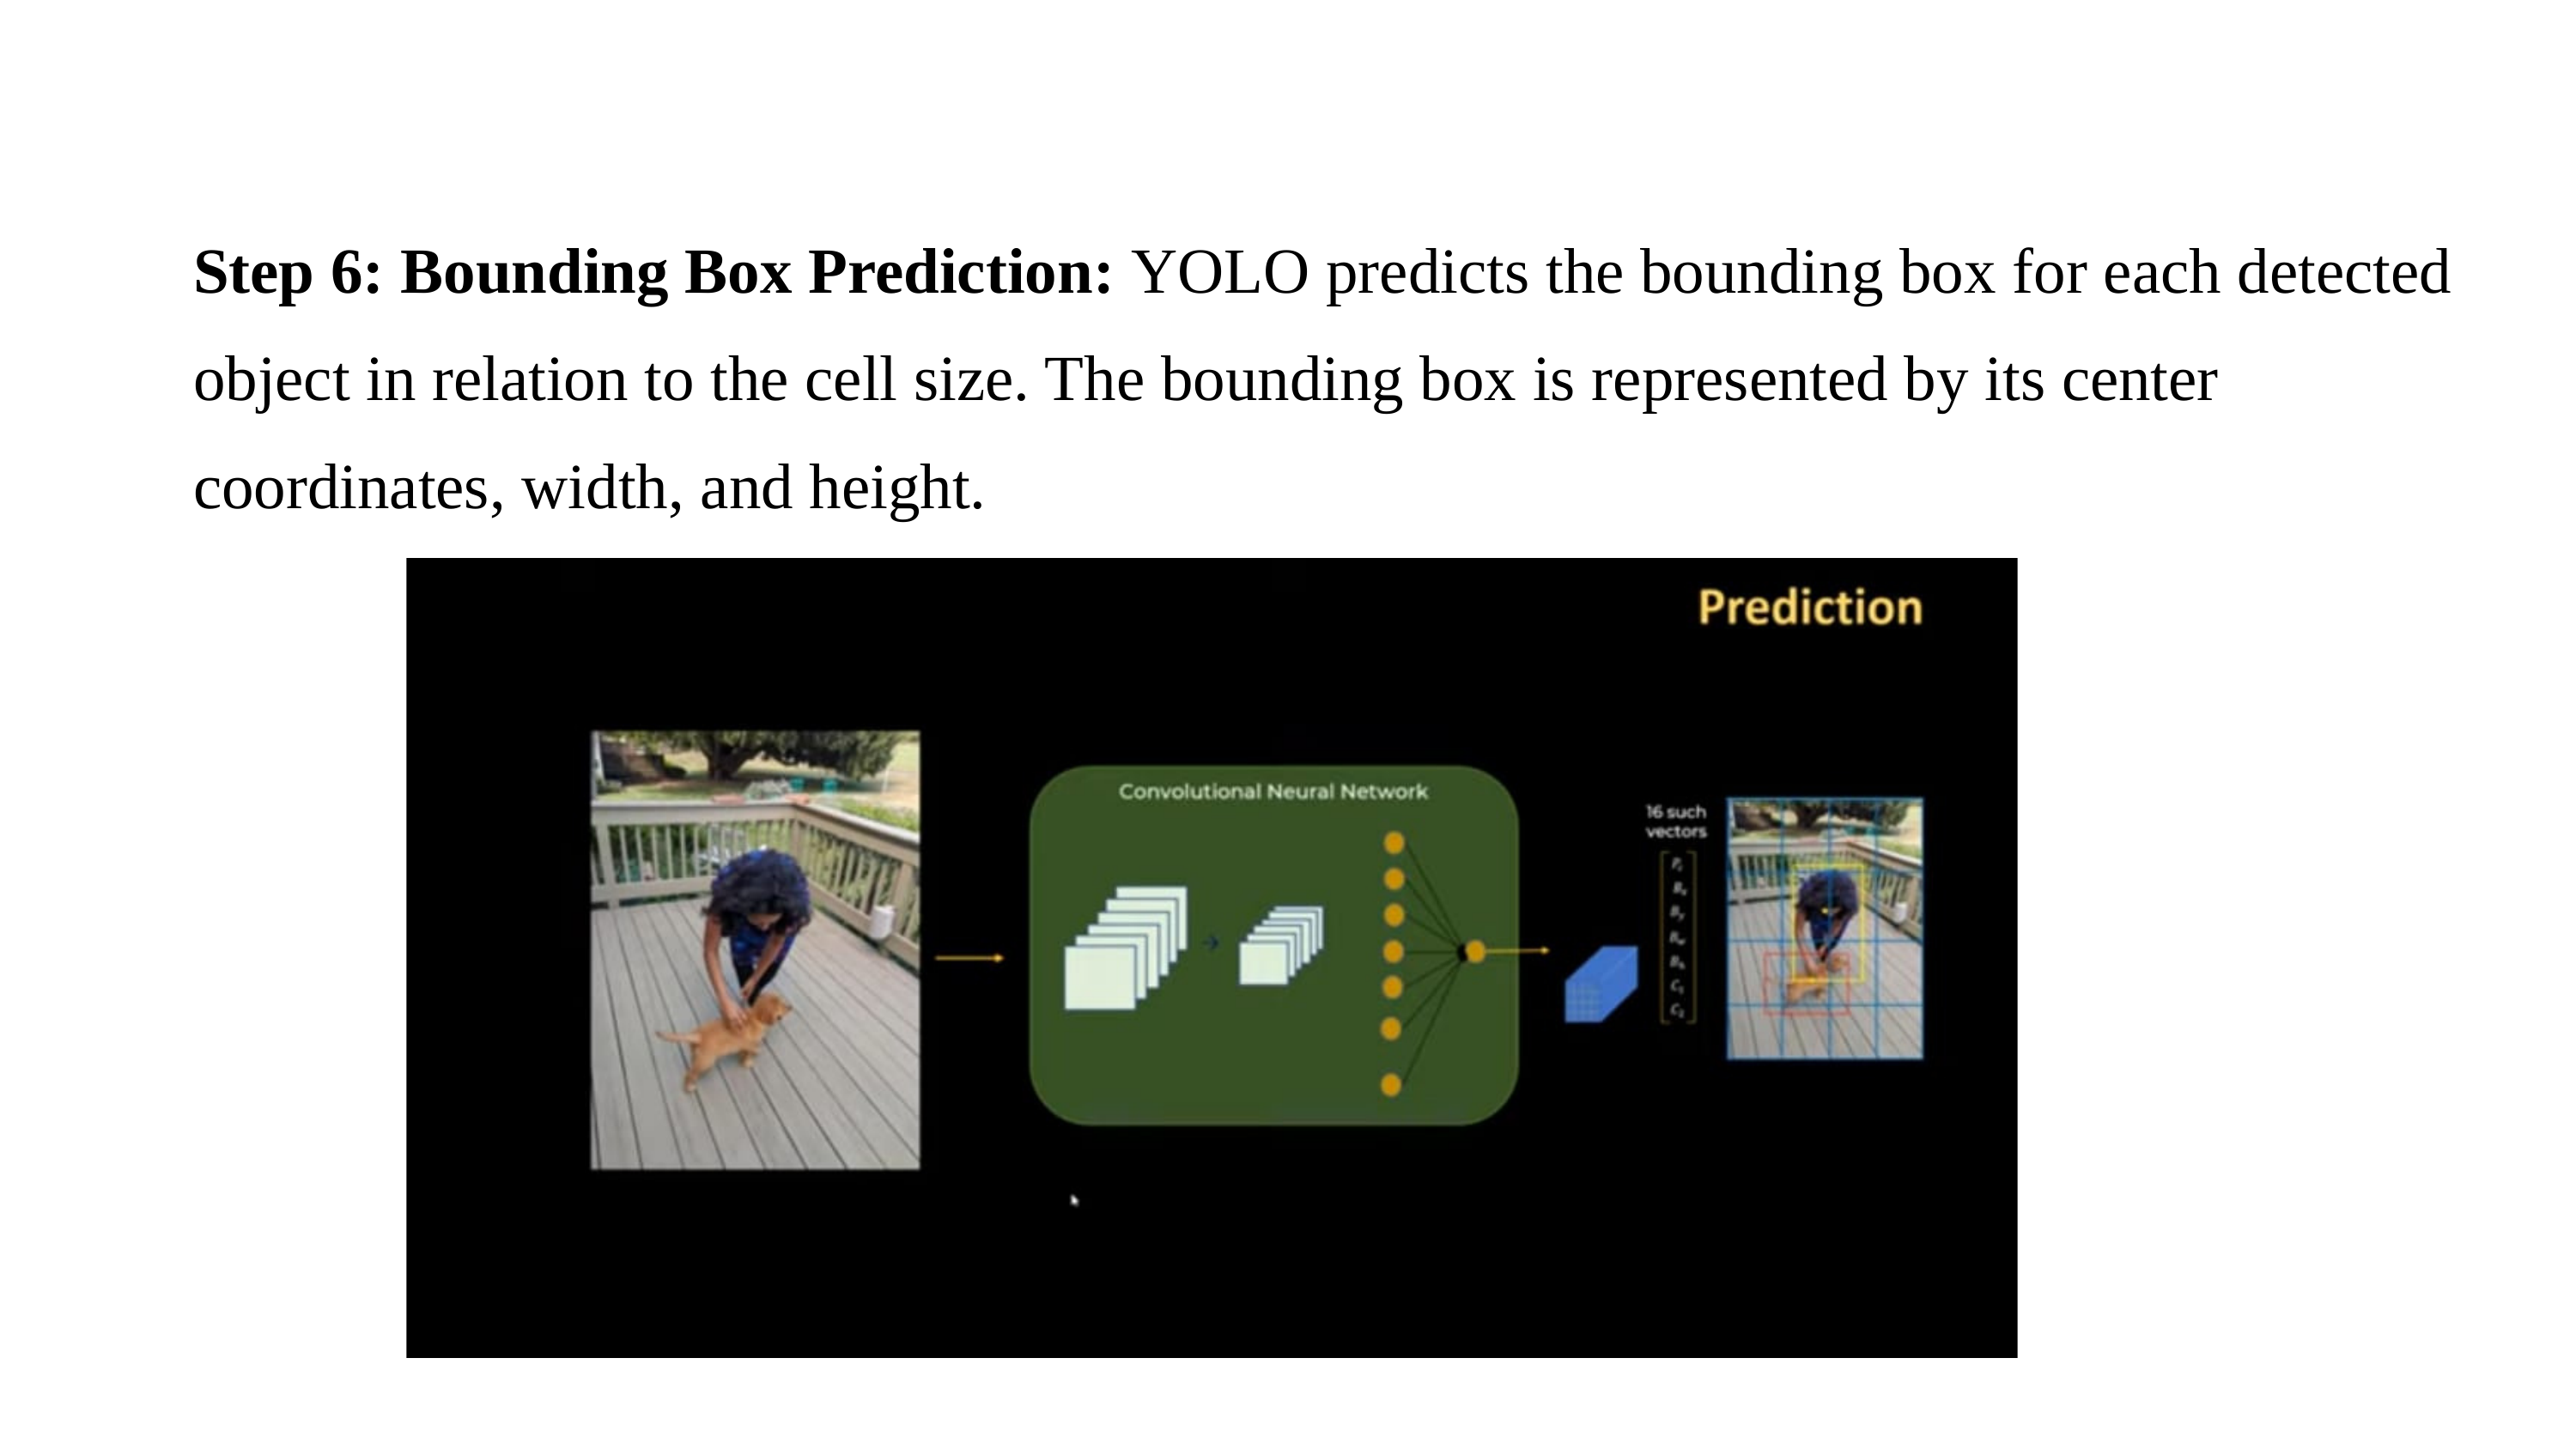

Step 6: Bounding Box Prediction: YOLO predicts the bounding box for each detected object in relation to the cell size. The bounding box is represented by its center coordinates, width, and height.